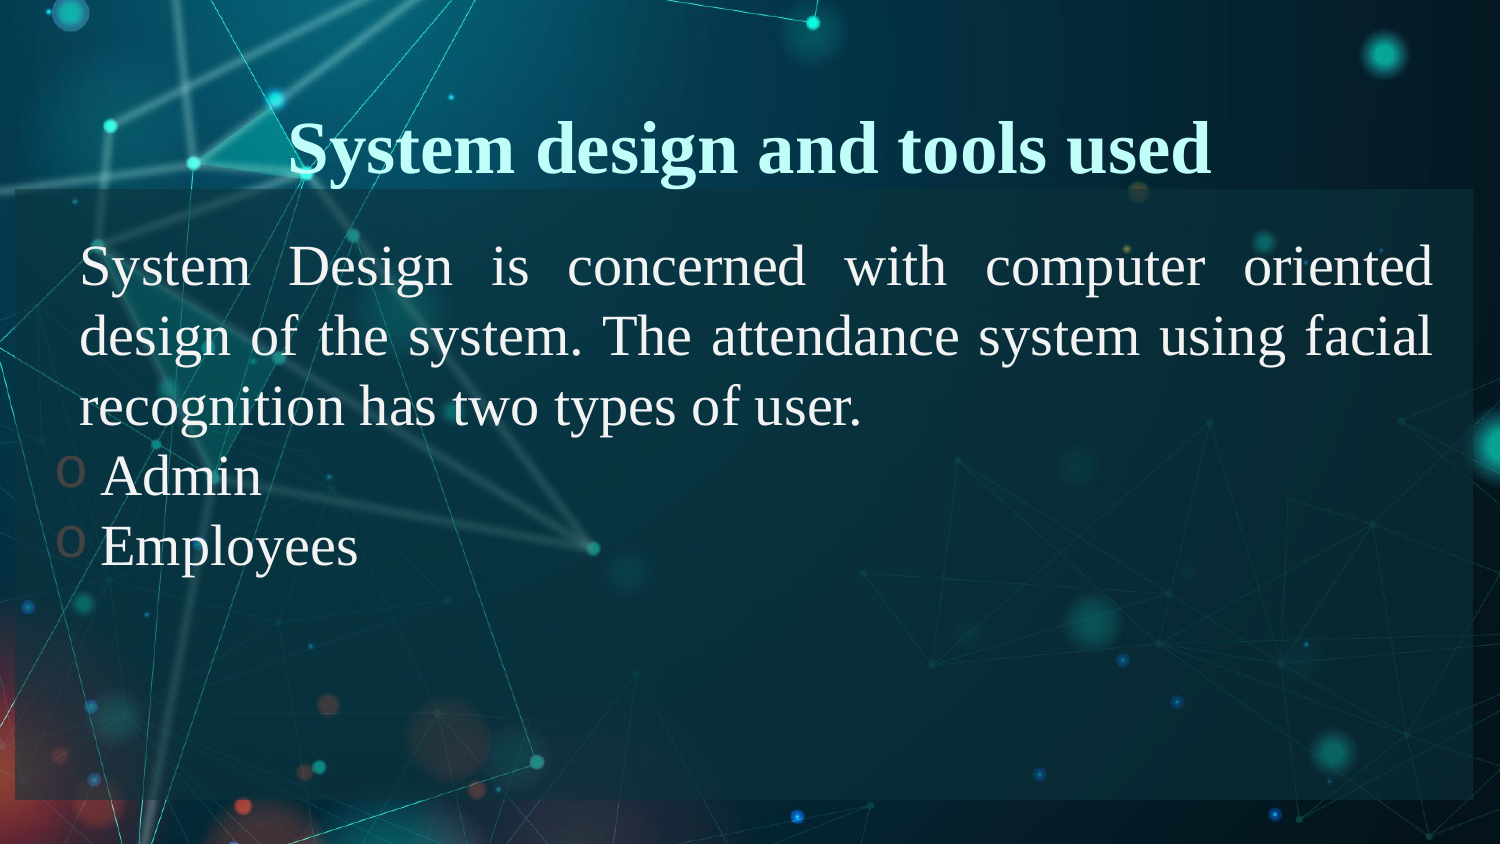

# System design and tools used
System Design is concerned with computer oriented design of the system. The attendance system using facial recognition has two types of user.
Admin
Employees